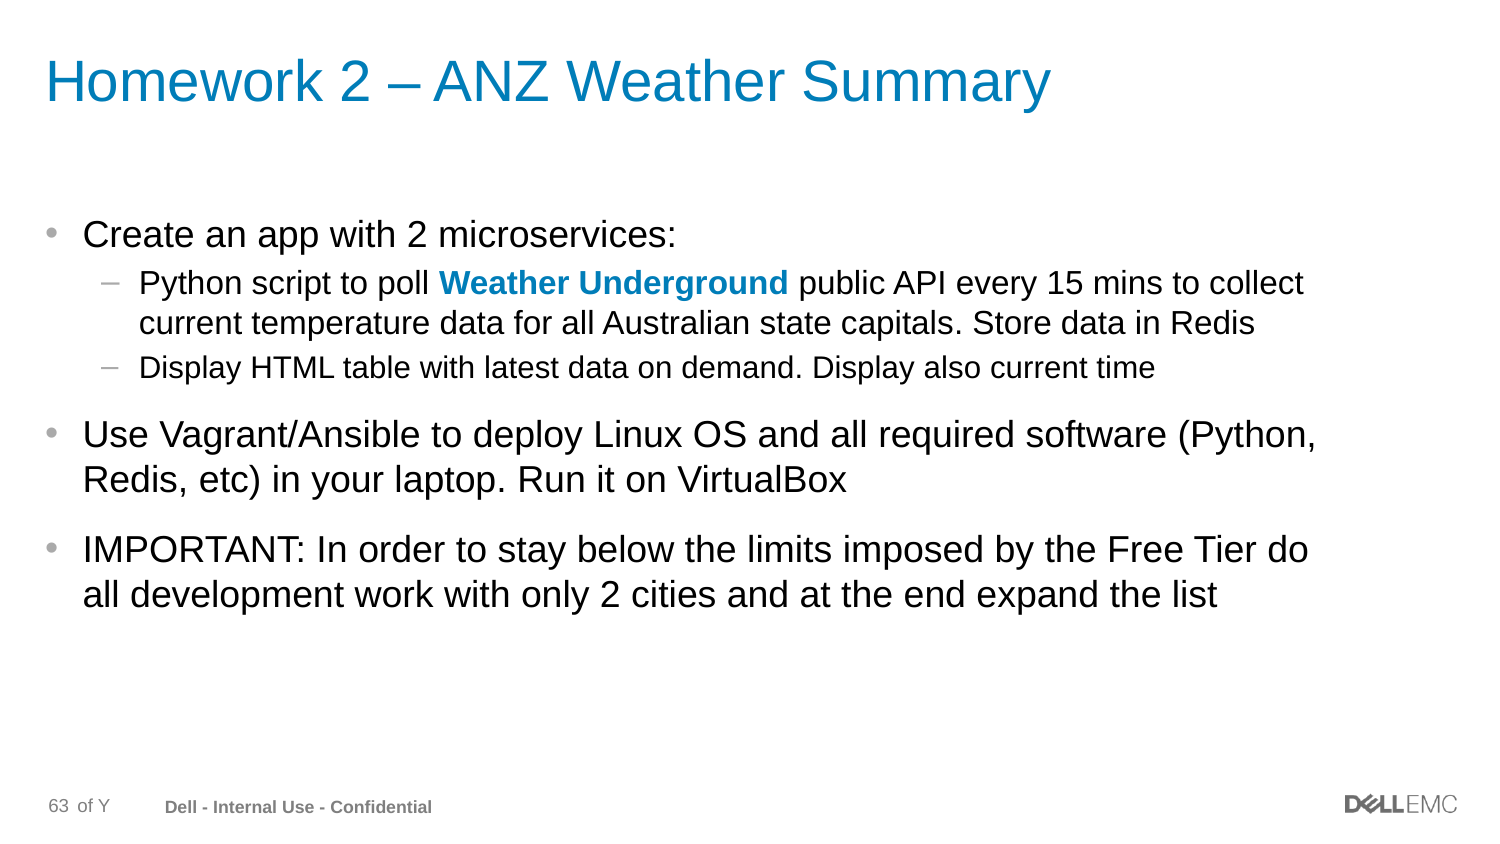

# Homework 2 – ANZ Weather Summary
Create an app with 2 microservices:
Python script to poll Weather Underground public API every 15 mins to collect current temperature data for all Australian state capitals. Store data in Redis
Display HTML table with latest data on demand. Display also current time
Use Vagrant/Ansible to deploy Linux OS and all required software (Python, Redis, etc) in your laptop. Run it on VirtualBox
IMPORTANT: In order to stay below the limits imposed by the Free Tier do all development work with only 2 cities and at the end expand the list